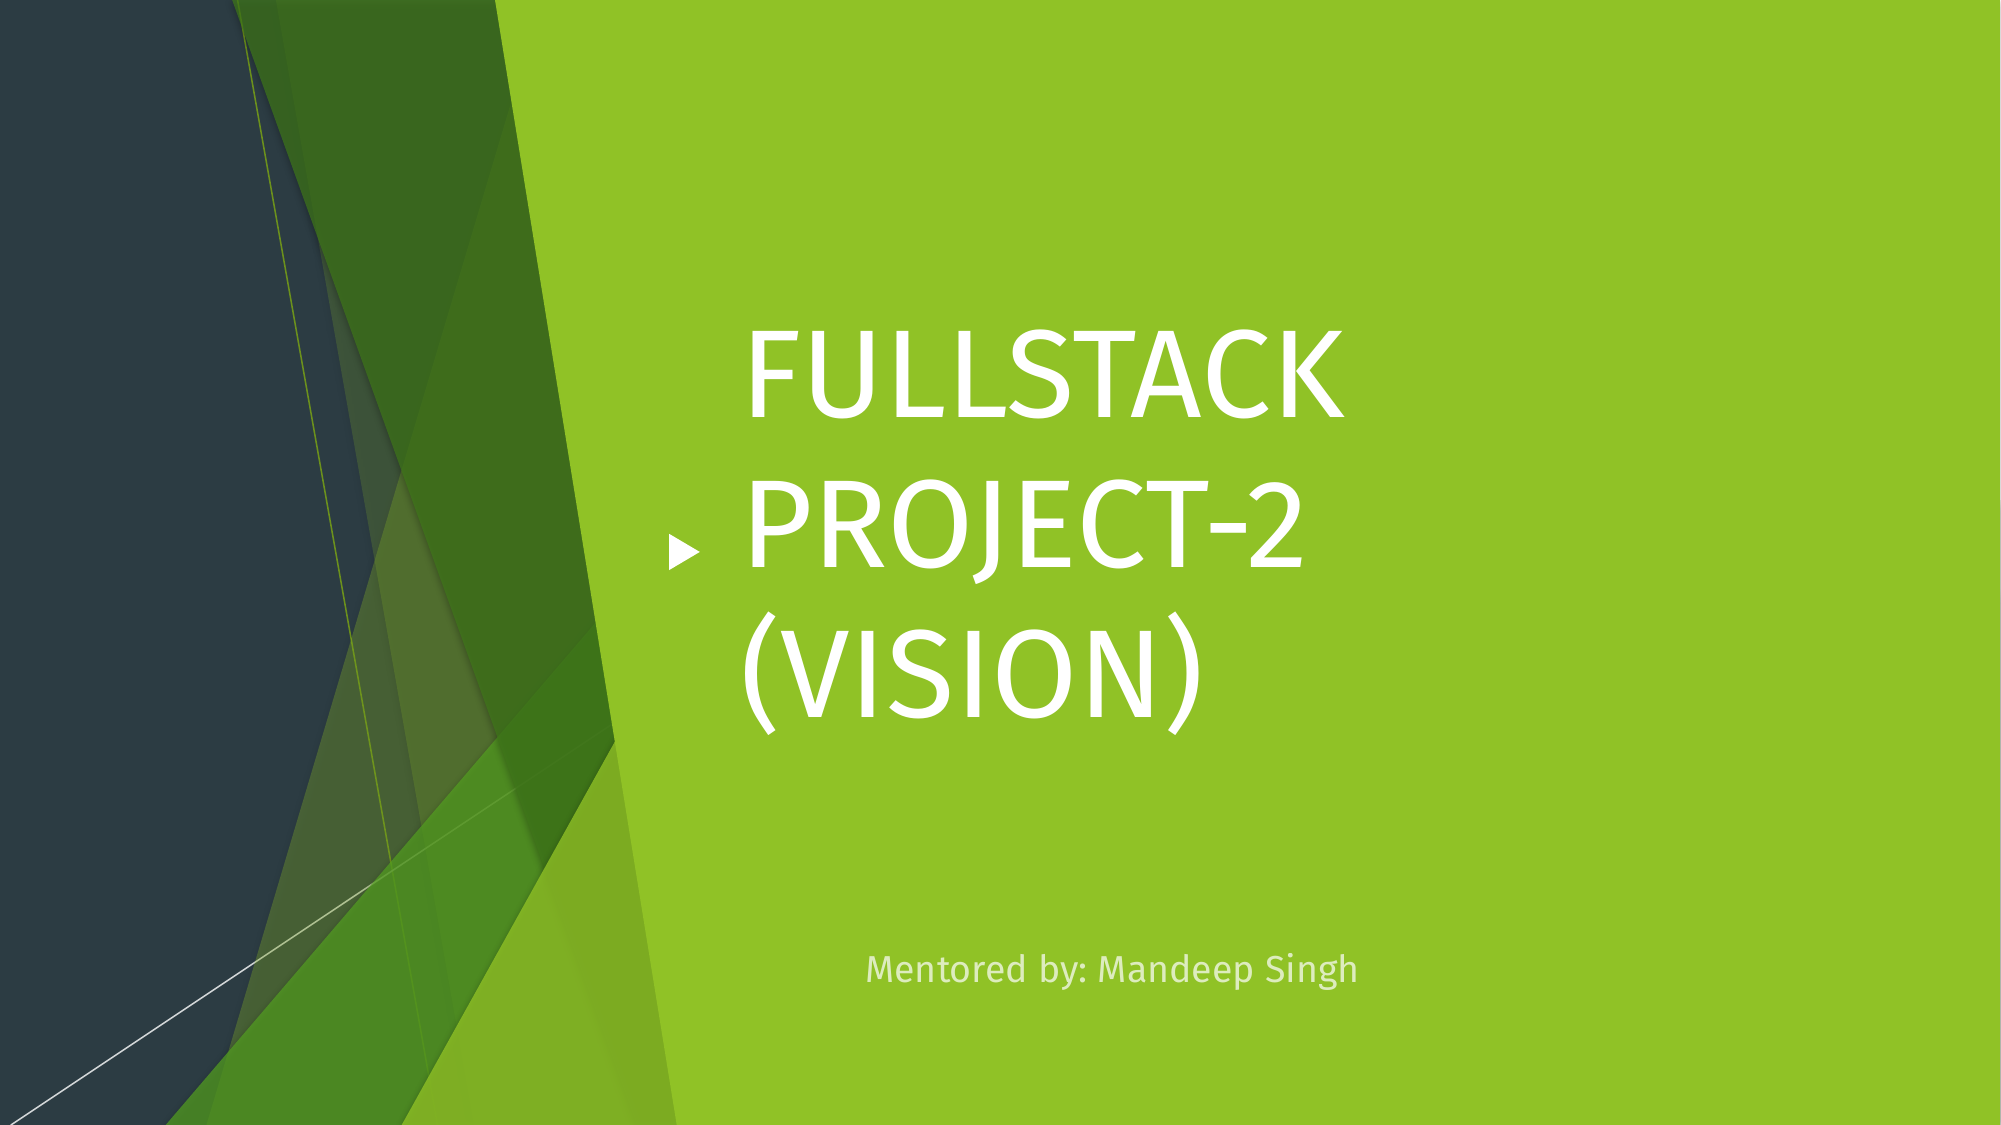

# FULLSTACK PROJECT-2 (VISION)

Mentored by: Mandeep Singh